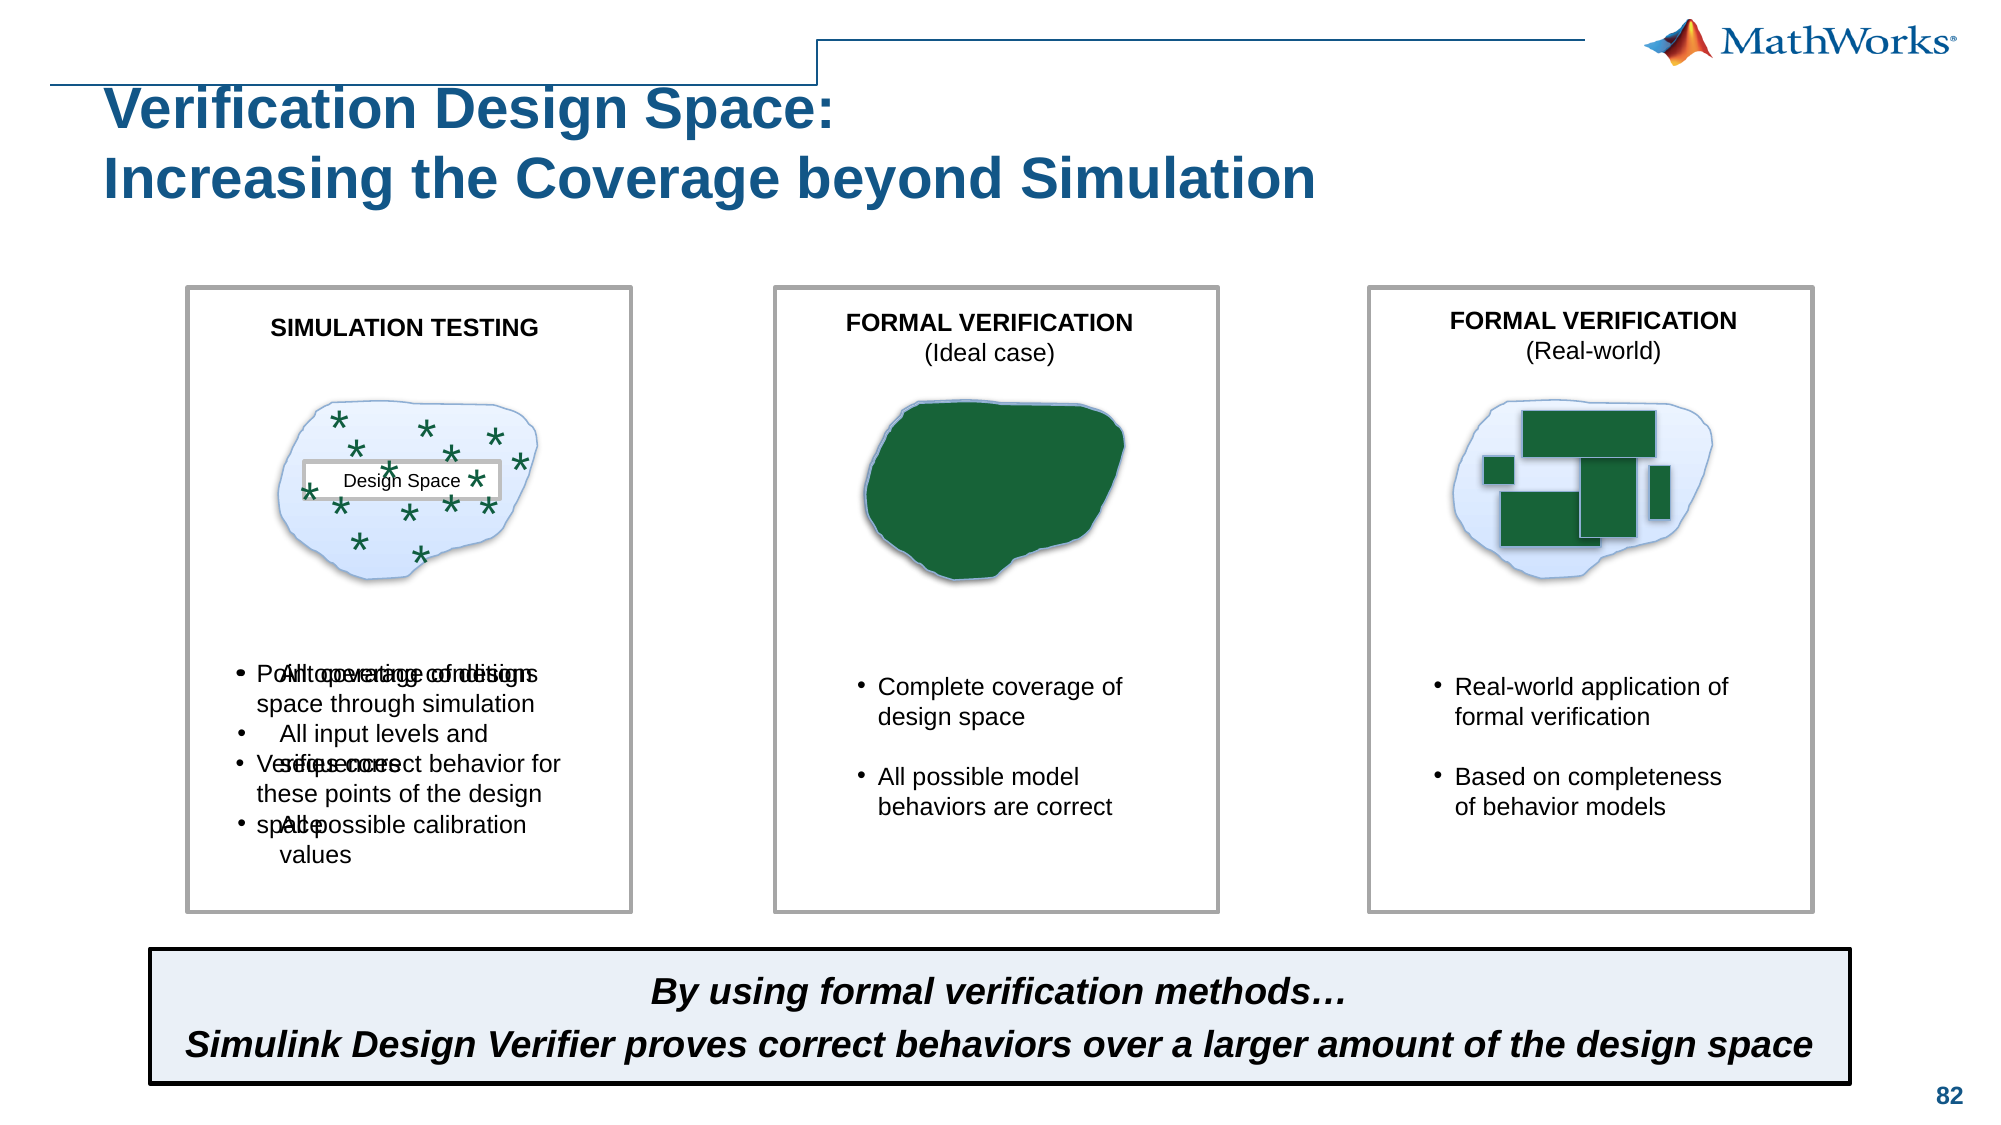

# Verification Design Space: Increasing the Coverage beyond Simulation

FORMAL VERIFICATION
(Real-world)
FORMAL VERIFICATION
(Ideal case)
SIMULATION TESTING
*
*
*
*
*
*

*
*
*

*
*
*
Design Space

*
*
*

Point coverage of design space through simulation

Verifies correct behavior for these points of the design space
All operating conditions

All input levels and sequences

All possible calibration values
Complete coverage of design space

All possible model behaviors are correct
Real-world application of formal verification

Based on completeness of behavior models
By using formal verification methods…
Simulink Design Verifier proves correct behaviors over a larger amount of the design space